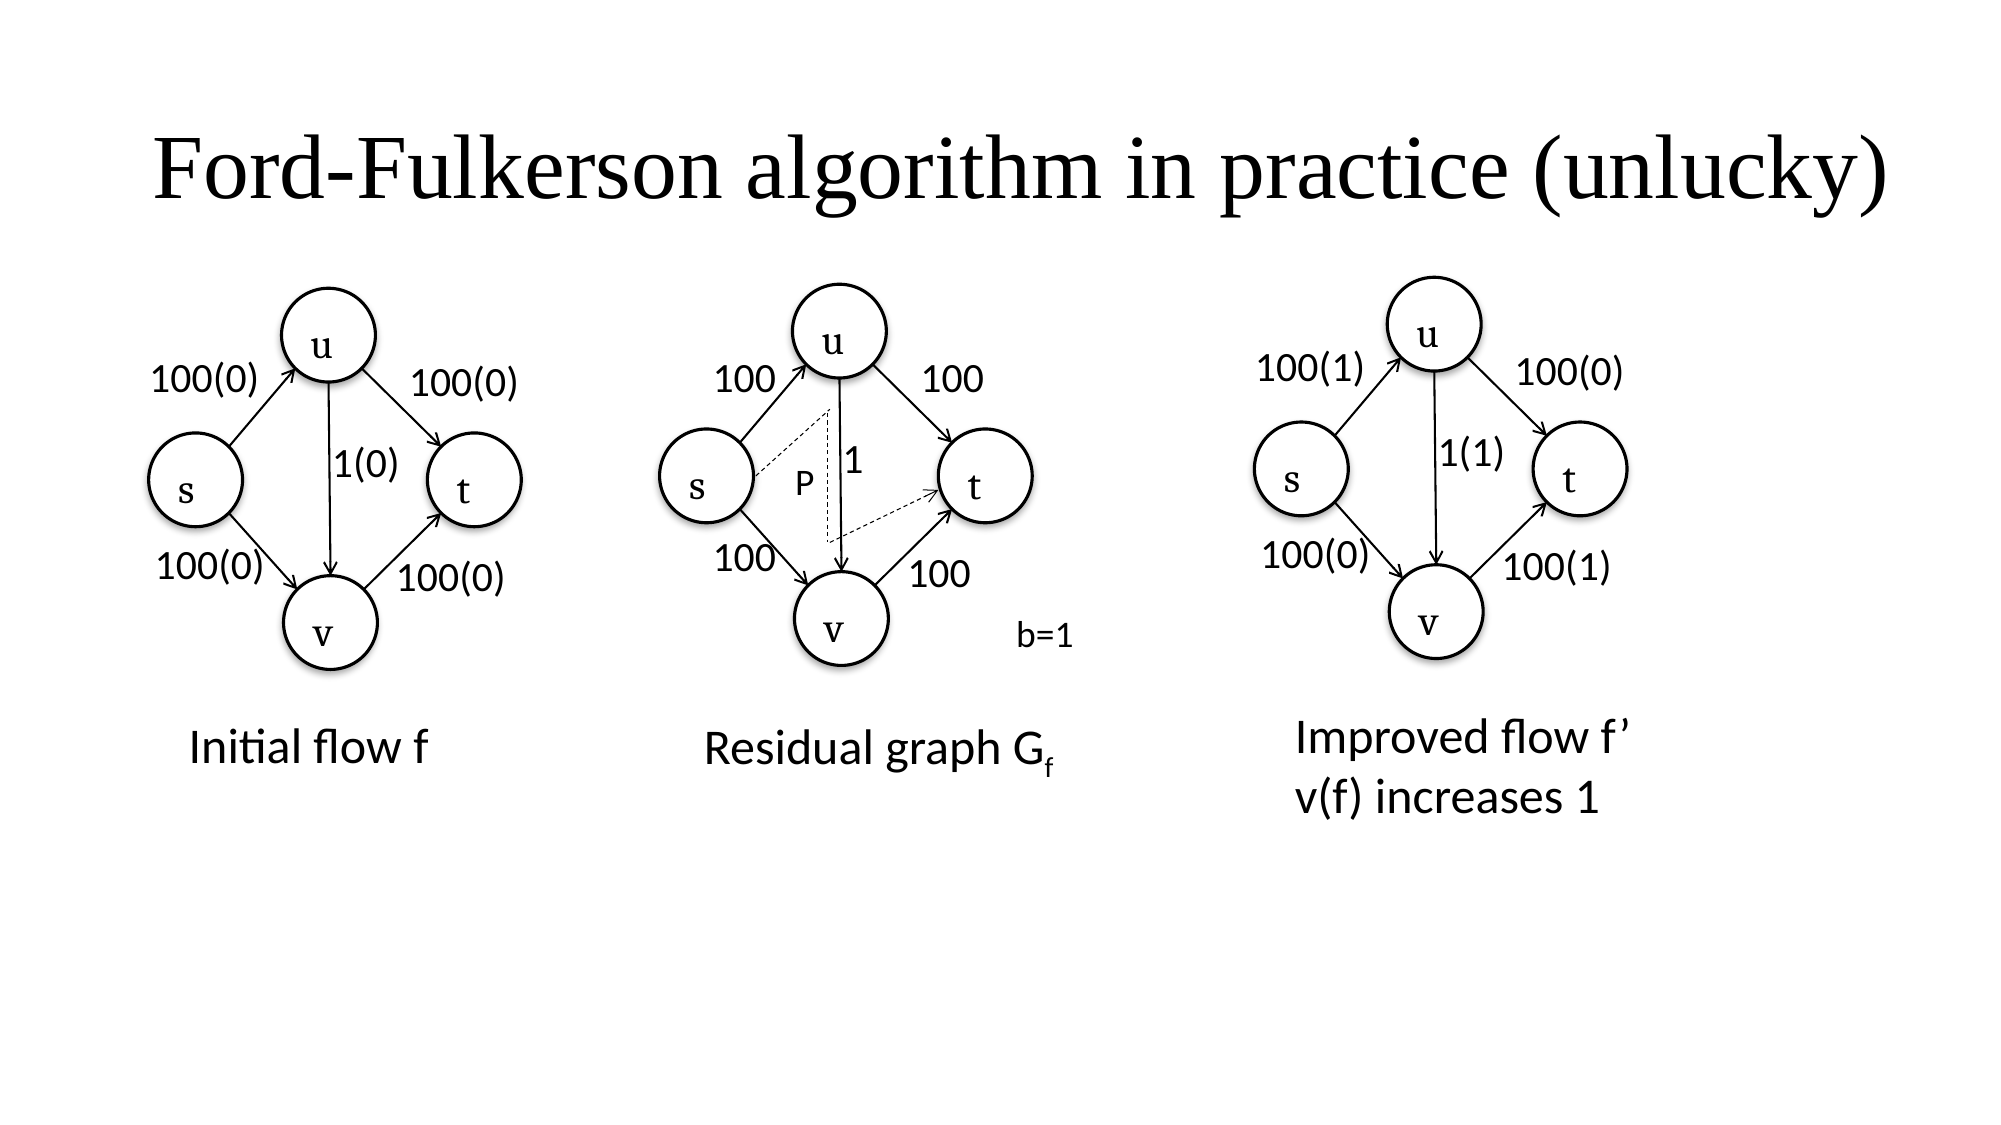

# Ford-Fulkerson algorithm in practice (unlucky)
u
100(1)
100(0)
1(1)
s
t
100(0)
100(1)
v
Improved flow f’
v(f) increases 1
u
u
100
100
100(0)
100(0)
P
1
1(0)
s
t
s
t
100
100(0)
100
100(0)
v
v
b=1
Initial flow f
Residual graph Gf